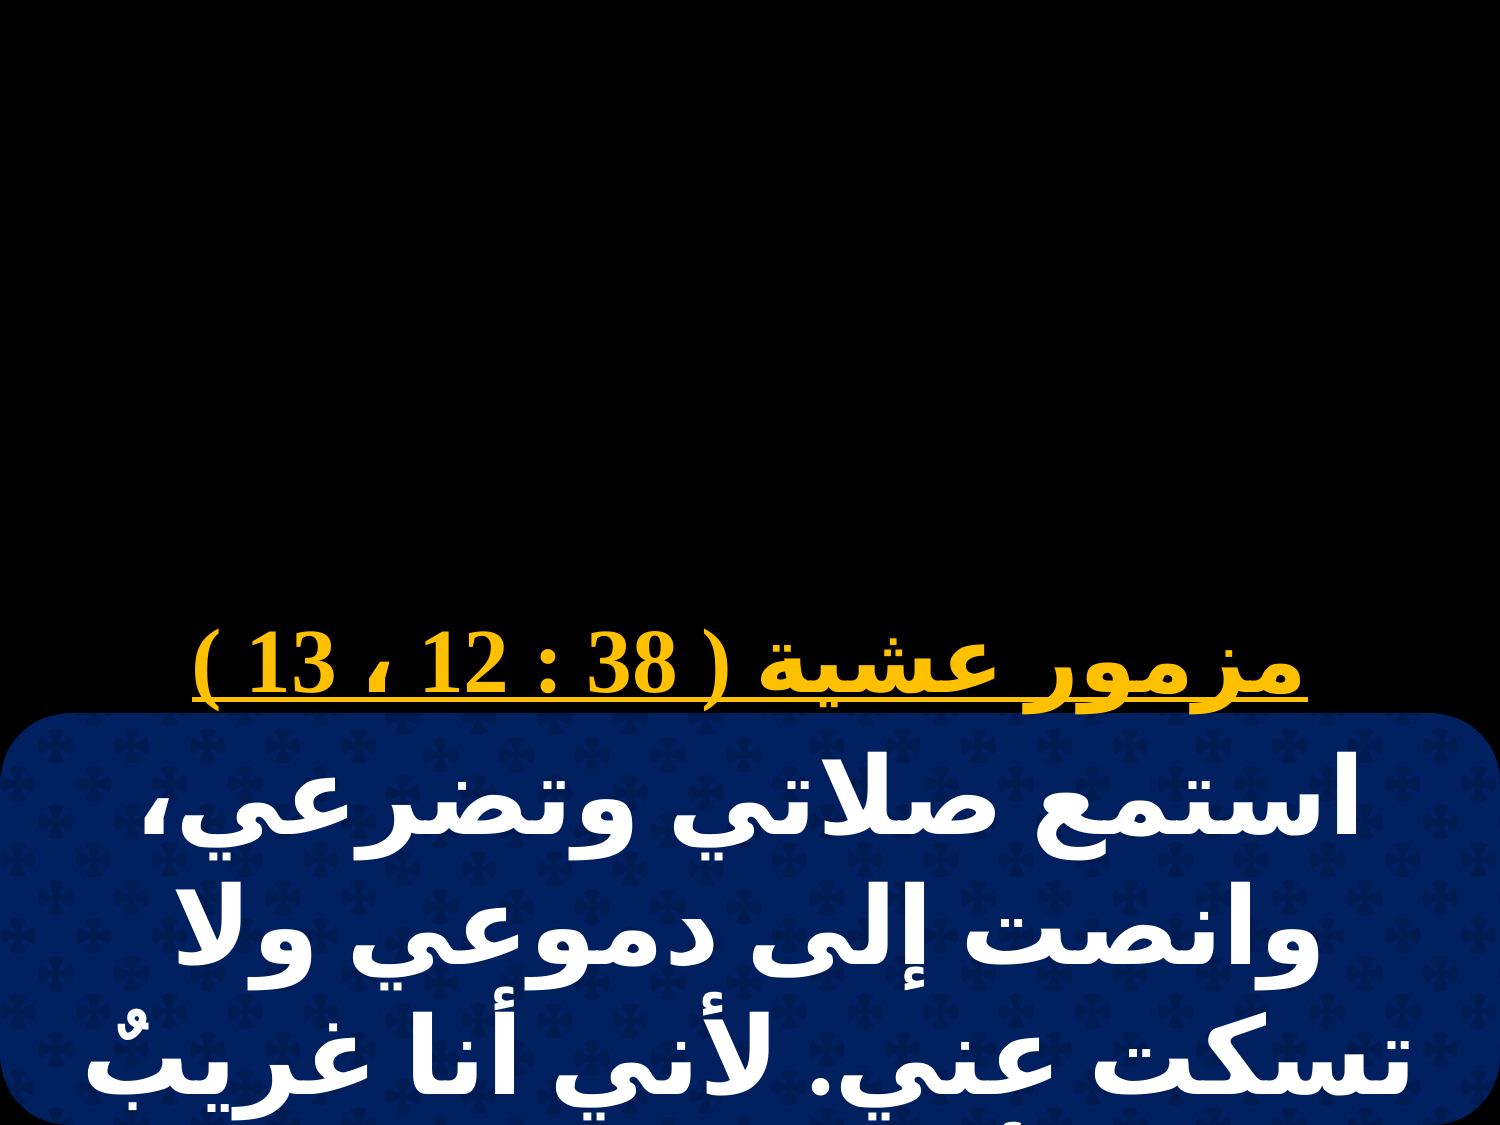

# عشية الاحد الخامس
مزمور عشية ( 38 : 12 ، 13 )
استمع صلاتي وتضرعي، وانصت إلى دموعي ولا تسكت عني. لأني أنا غريبٌ على الأرض، ومجتازٌ مثل جميع آبائي.